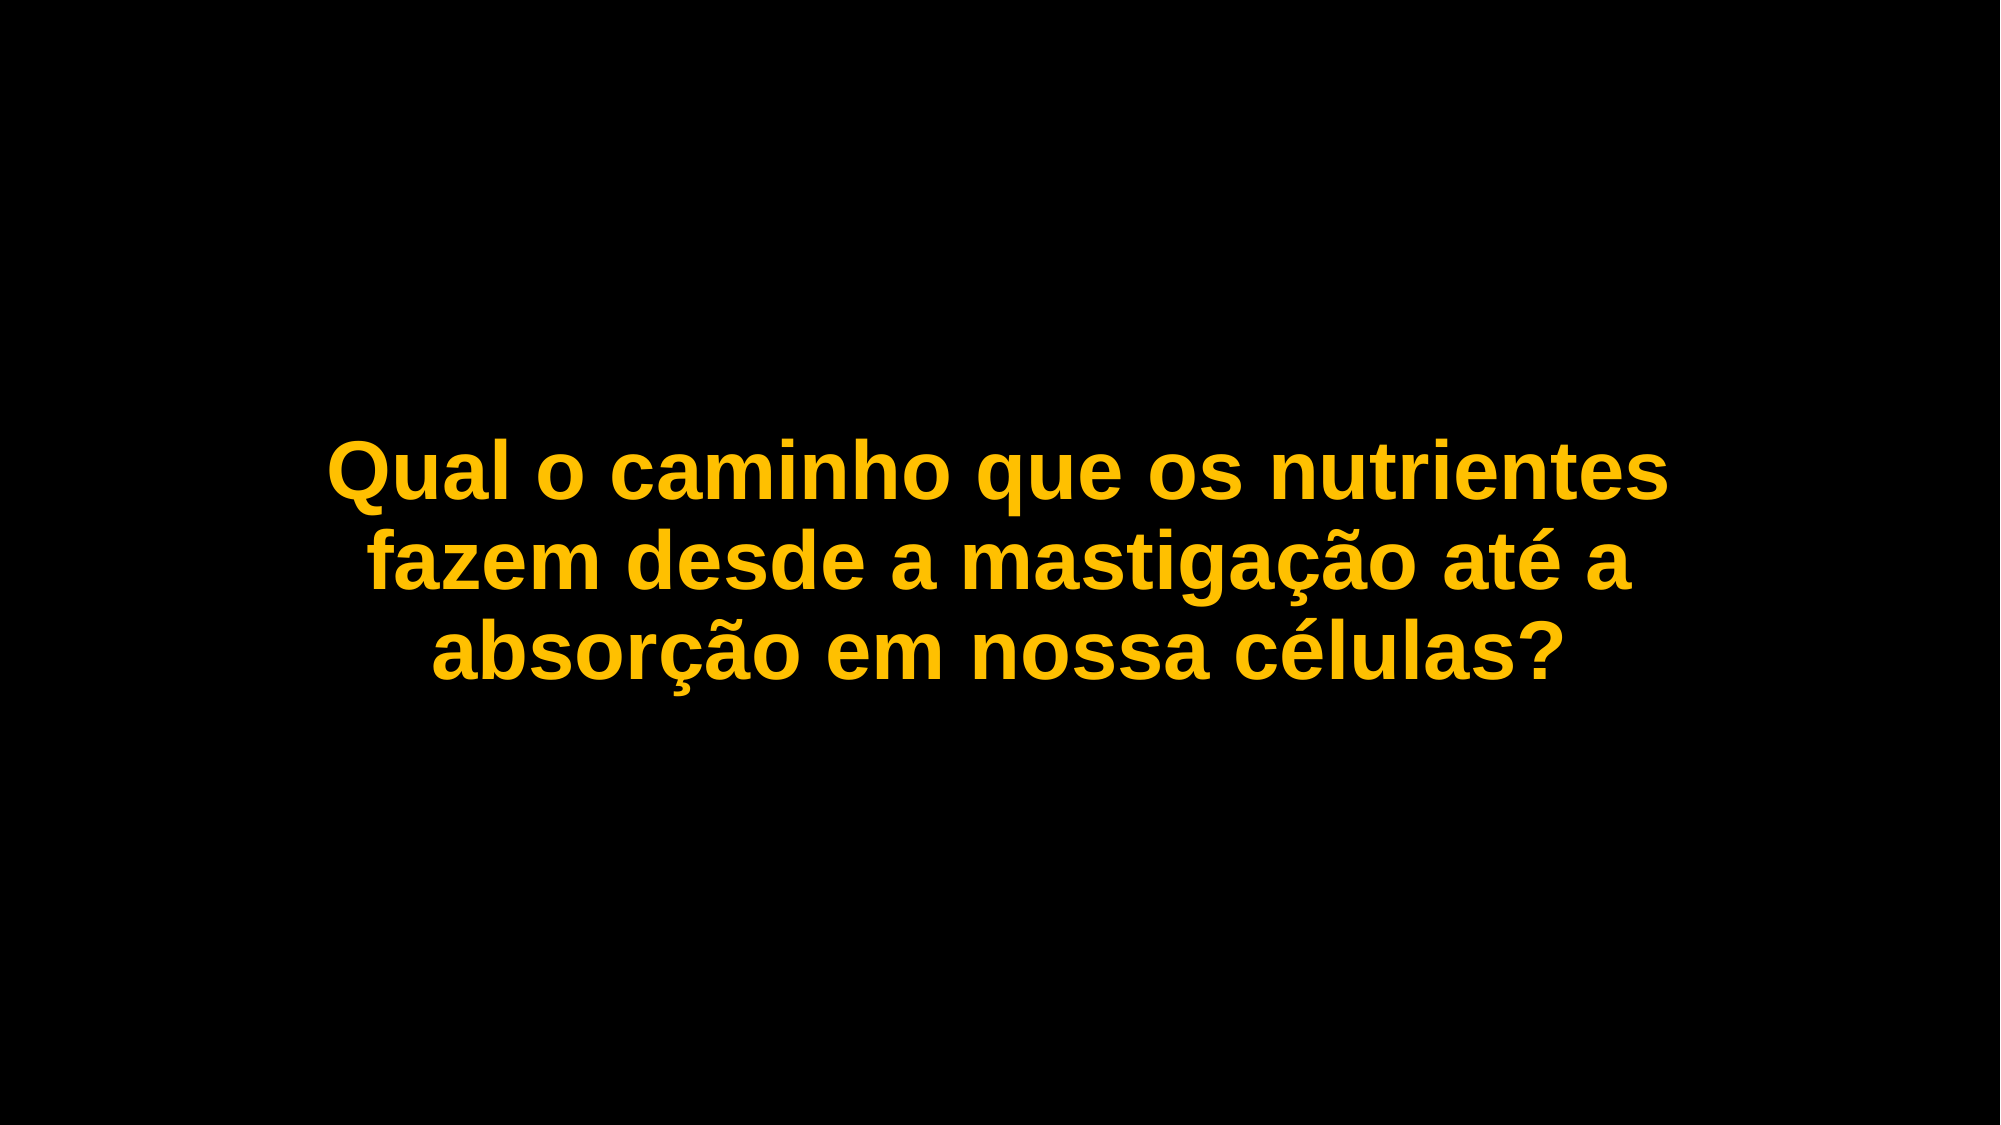

# Qual o caminho que os nutrientes fazem desde a mastigação até a absorção em nossa células?